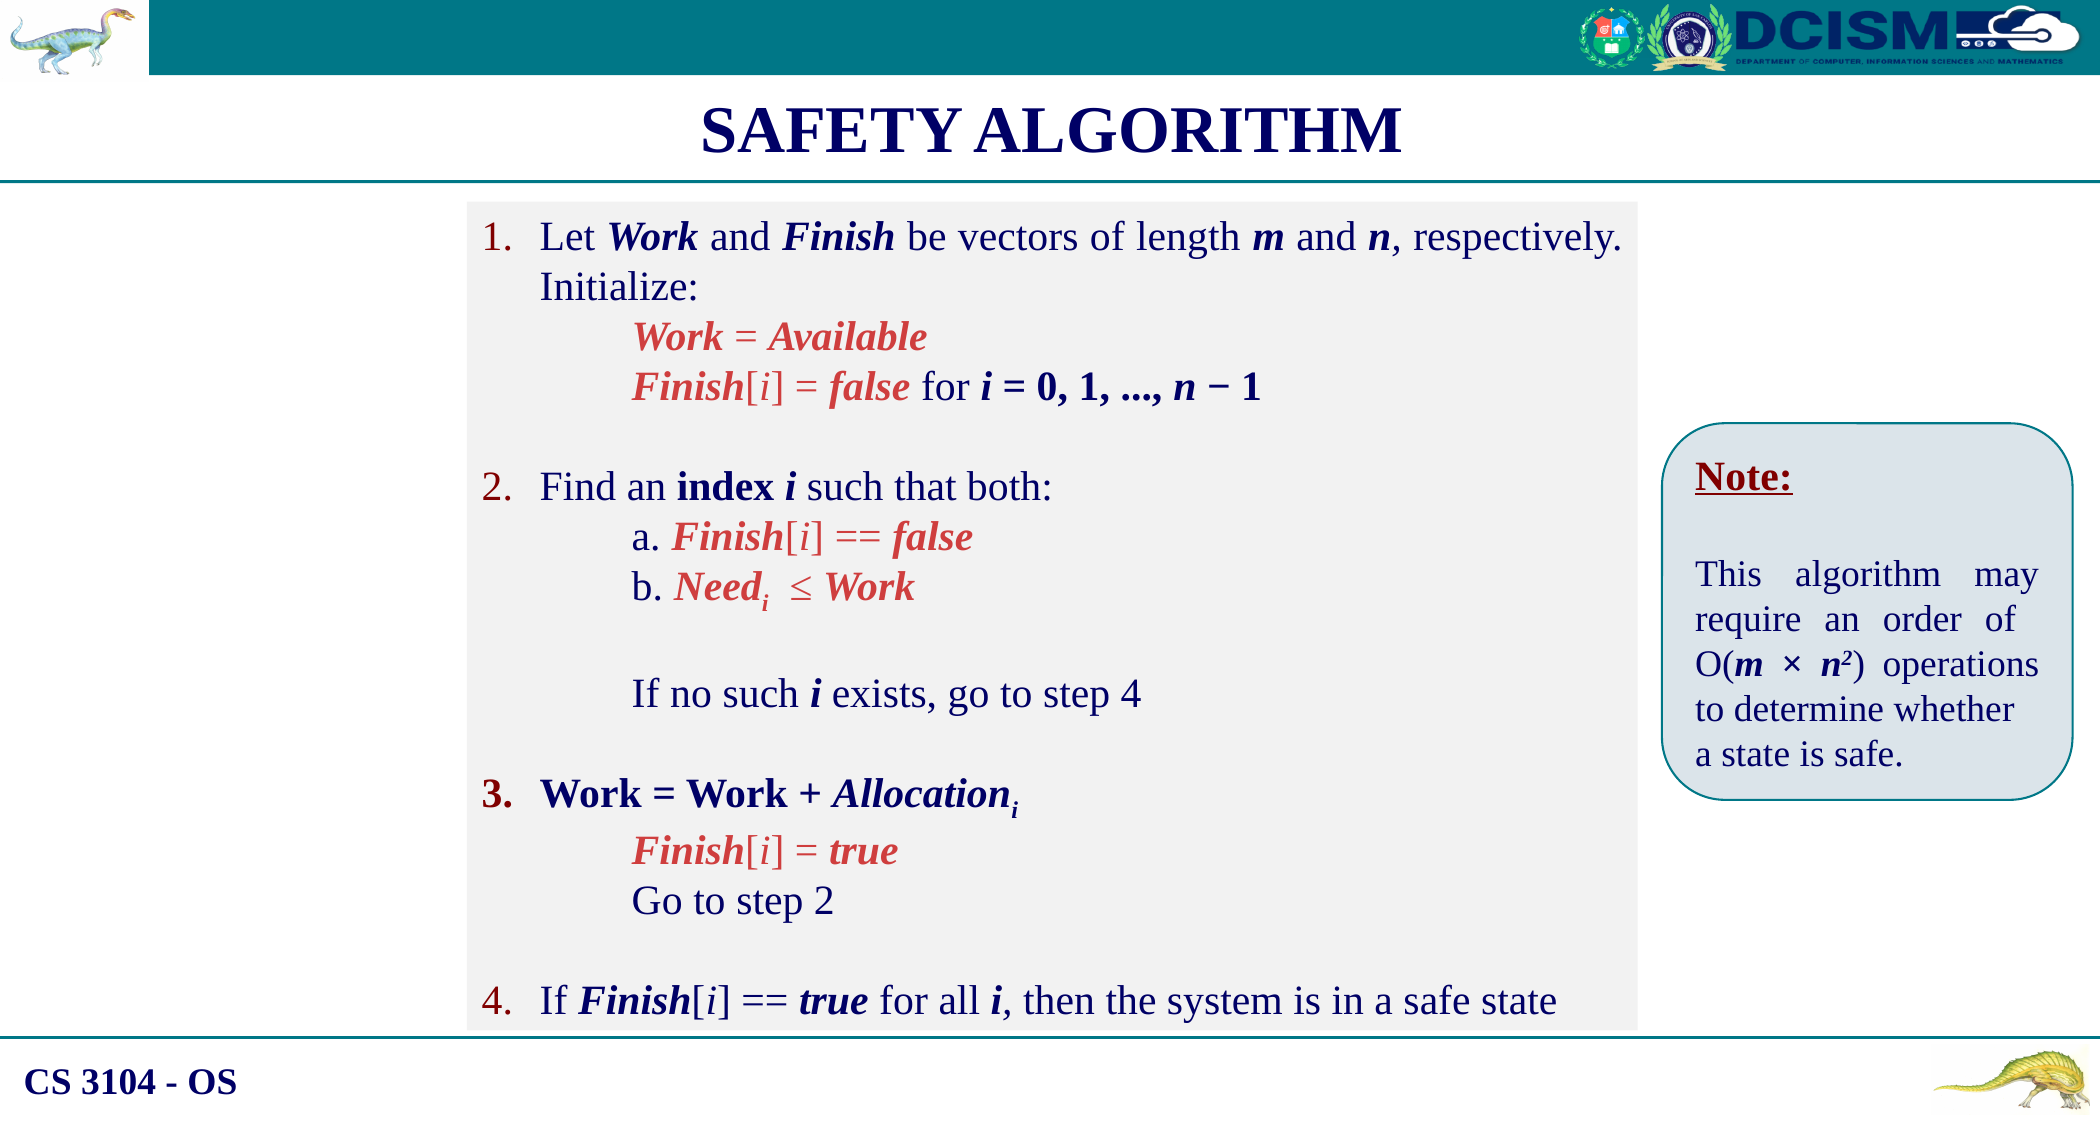

SAFETY ALGORITHM
Let Work and Finish be vectors of length m and n, respectively. Initialize:
	Work = Available
	Finish[i] = false for i = 0, 1, ..., n − 1

Find an index i such that both:
	a. Finish[i] == false
	b. Needi  ≤ Work

	If no such i exists, go to step 4

Work = Work + Allocationi
	Finish[i] = true
	Go to step 2

If Finish[i] == true for all i, then the system is in a safe state
Note:

This algorithm may require an order of  O(m × n2) operations to determine whether
a state is safe.